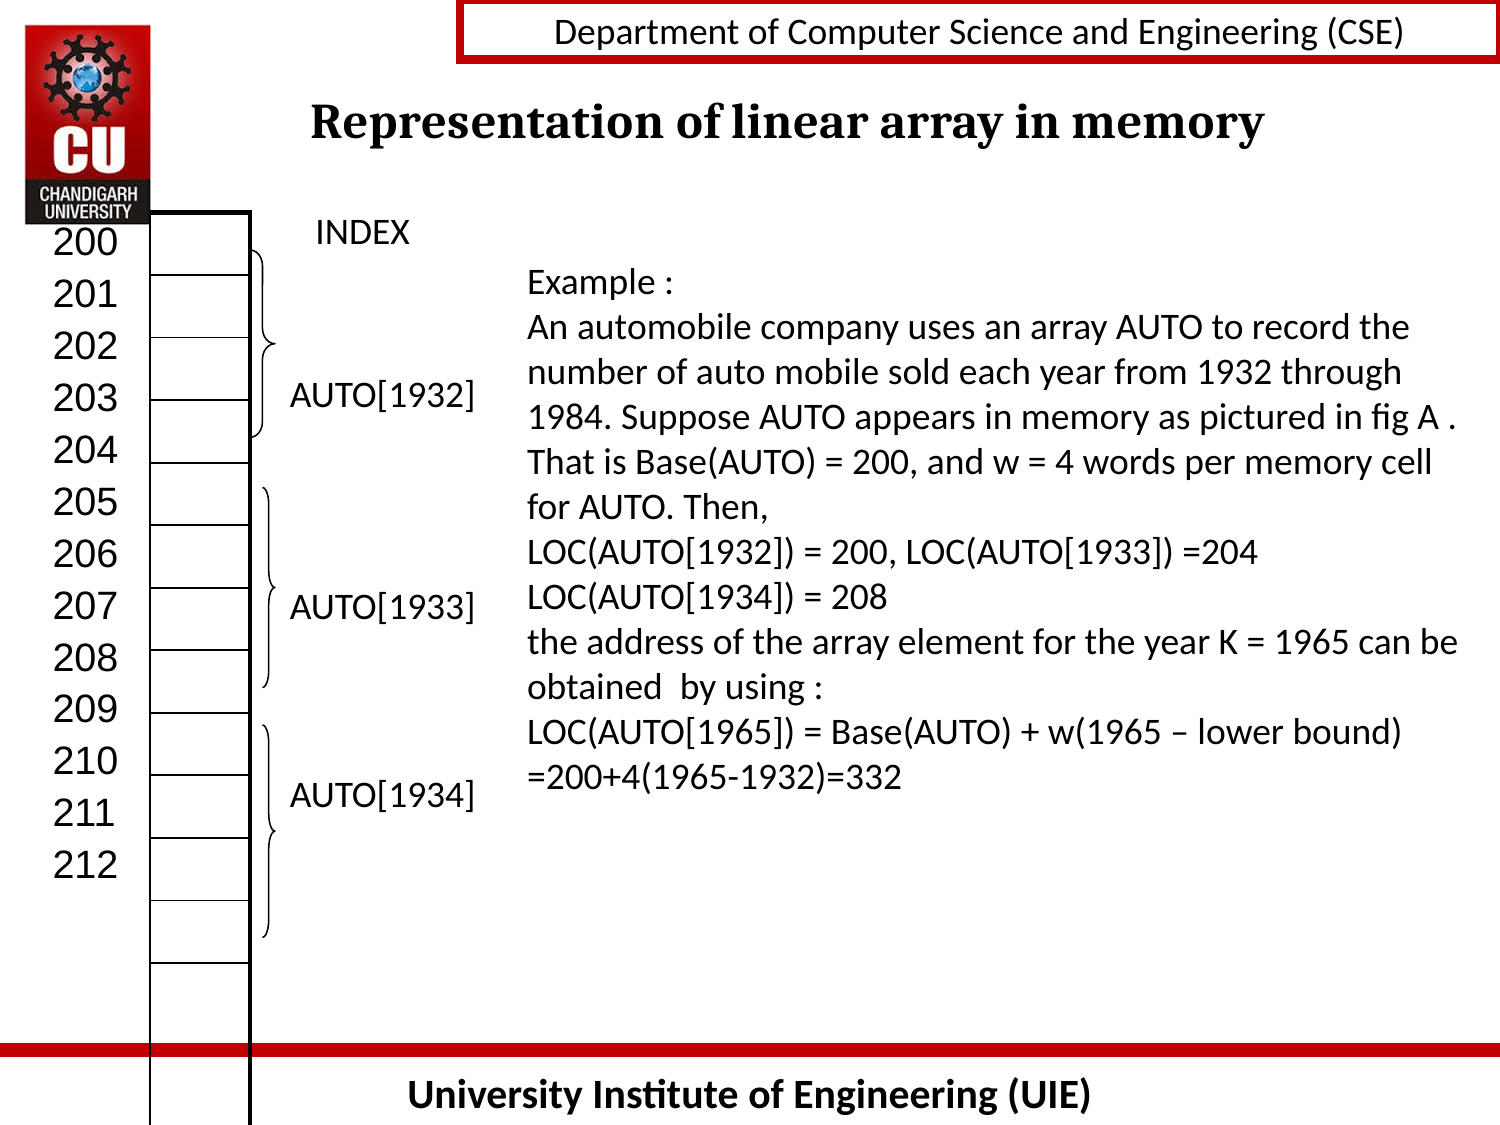

# Representation of linear array in memory
INDEX
| 200 201 202 203 204 205 206 207 208 209 210 211 212 |  |
| --- | --- |
|  |  |
|  |  |
|  |  |
|  |  |
|  |  |
|  |  |
|  |  |
|  |  |
|  |  |
|  |  |
|  |  |
|  |  |

Example :
An automobile company uses an array AUTO to record the number of auto mobile sold each year from 1932 through 1984. Suppose AUTO appears in memory as pictured in fig A . That is Base(AUTO) = 200, and w = 4 words per memory cell for AUTO. Then,
LOC(AUTO[1932]) = 200, LOC(AUTO[1933]) =204
LOC(AUTO[1934]) = 208
the address of the array element for the year K = 1965 can be obtained  by using :
LOC(AUTO[1965]) = Base(AUTO) + w(1965 – lower bound)
=200+4(1965-1932)=332

AUTO[1932]

AUTO[1933]

AUTO[1934]